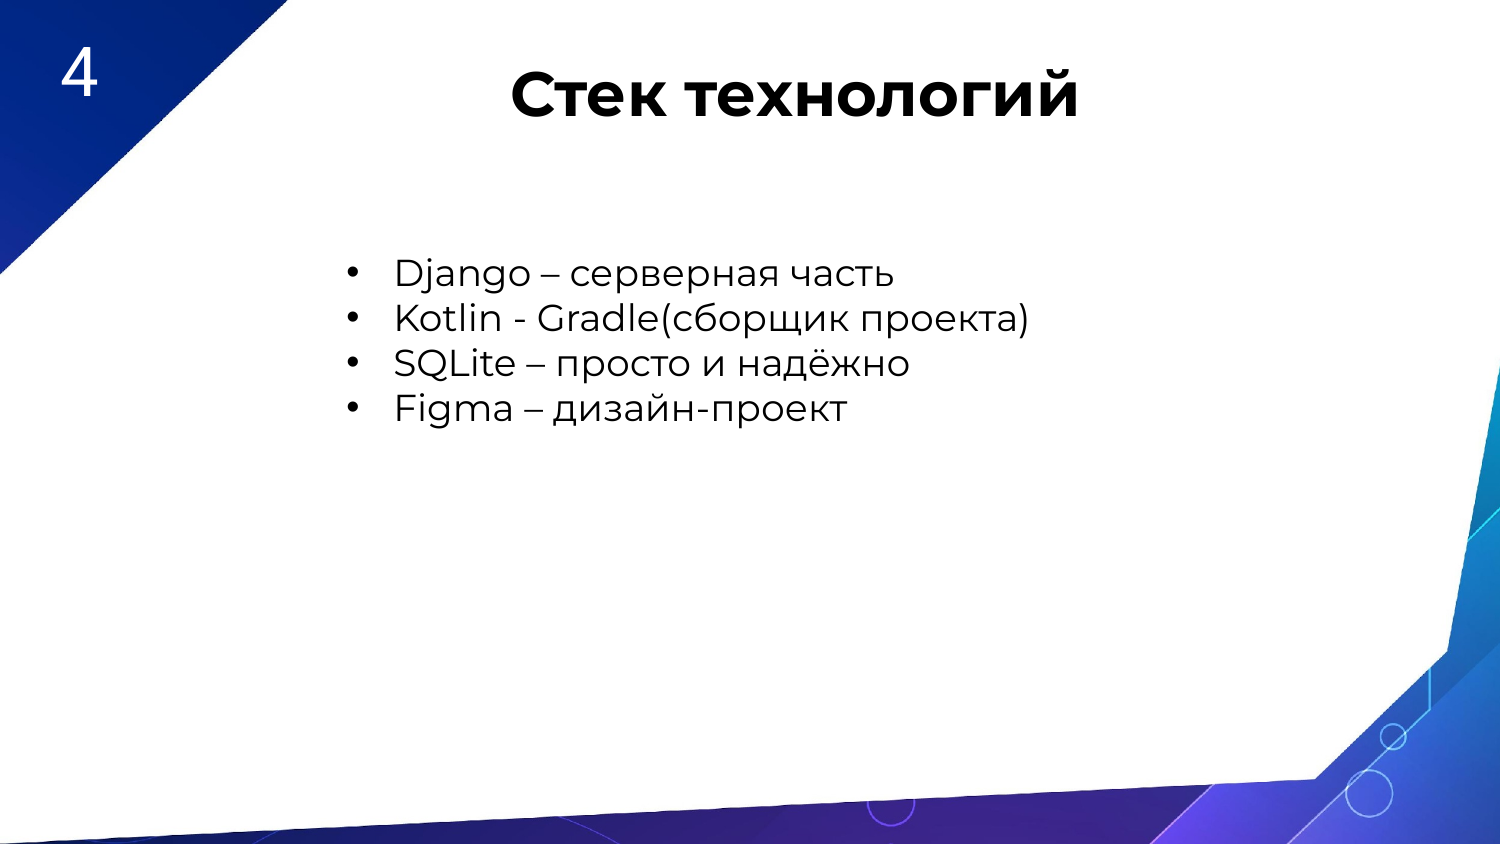

4
Стек технологий
Django – серверная часть
Kotlin - Gradle(сборщик проекта)
SQLite – просто и надёжно
Figma – дизайн-проект